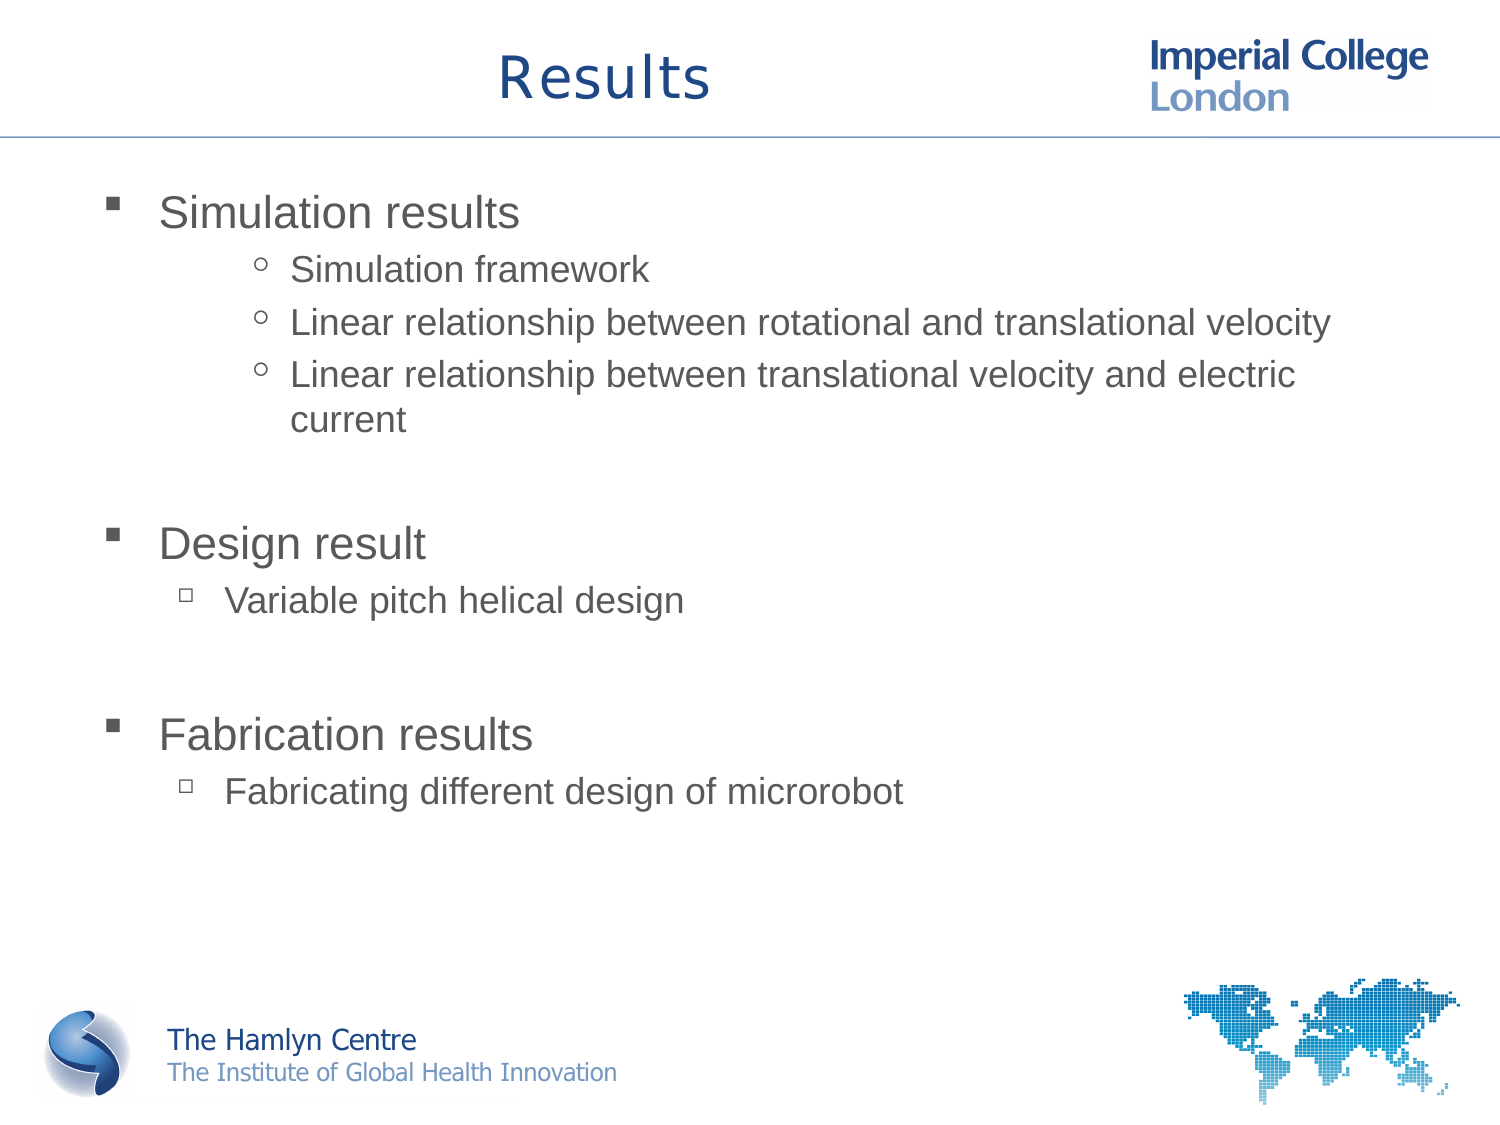

# Results
Simulation results
Simulation framework
Linear relationship between rotational and translational velocity
Linear relationship between translational velocity and electric current

Design result
Variable pitch helical design

Fabrication results
Fabricating different design of microrobot